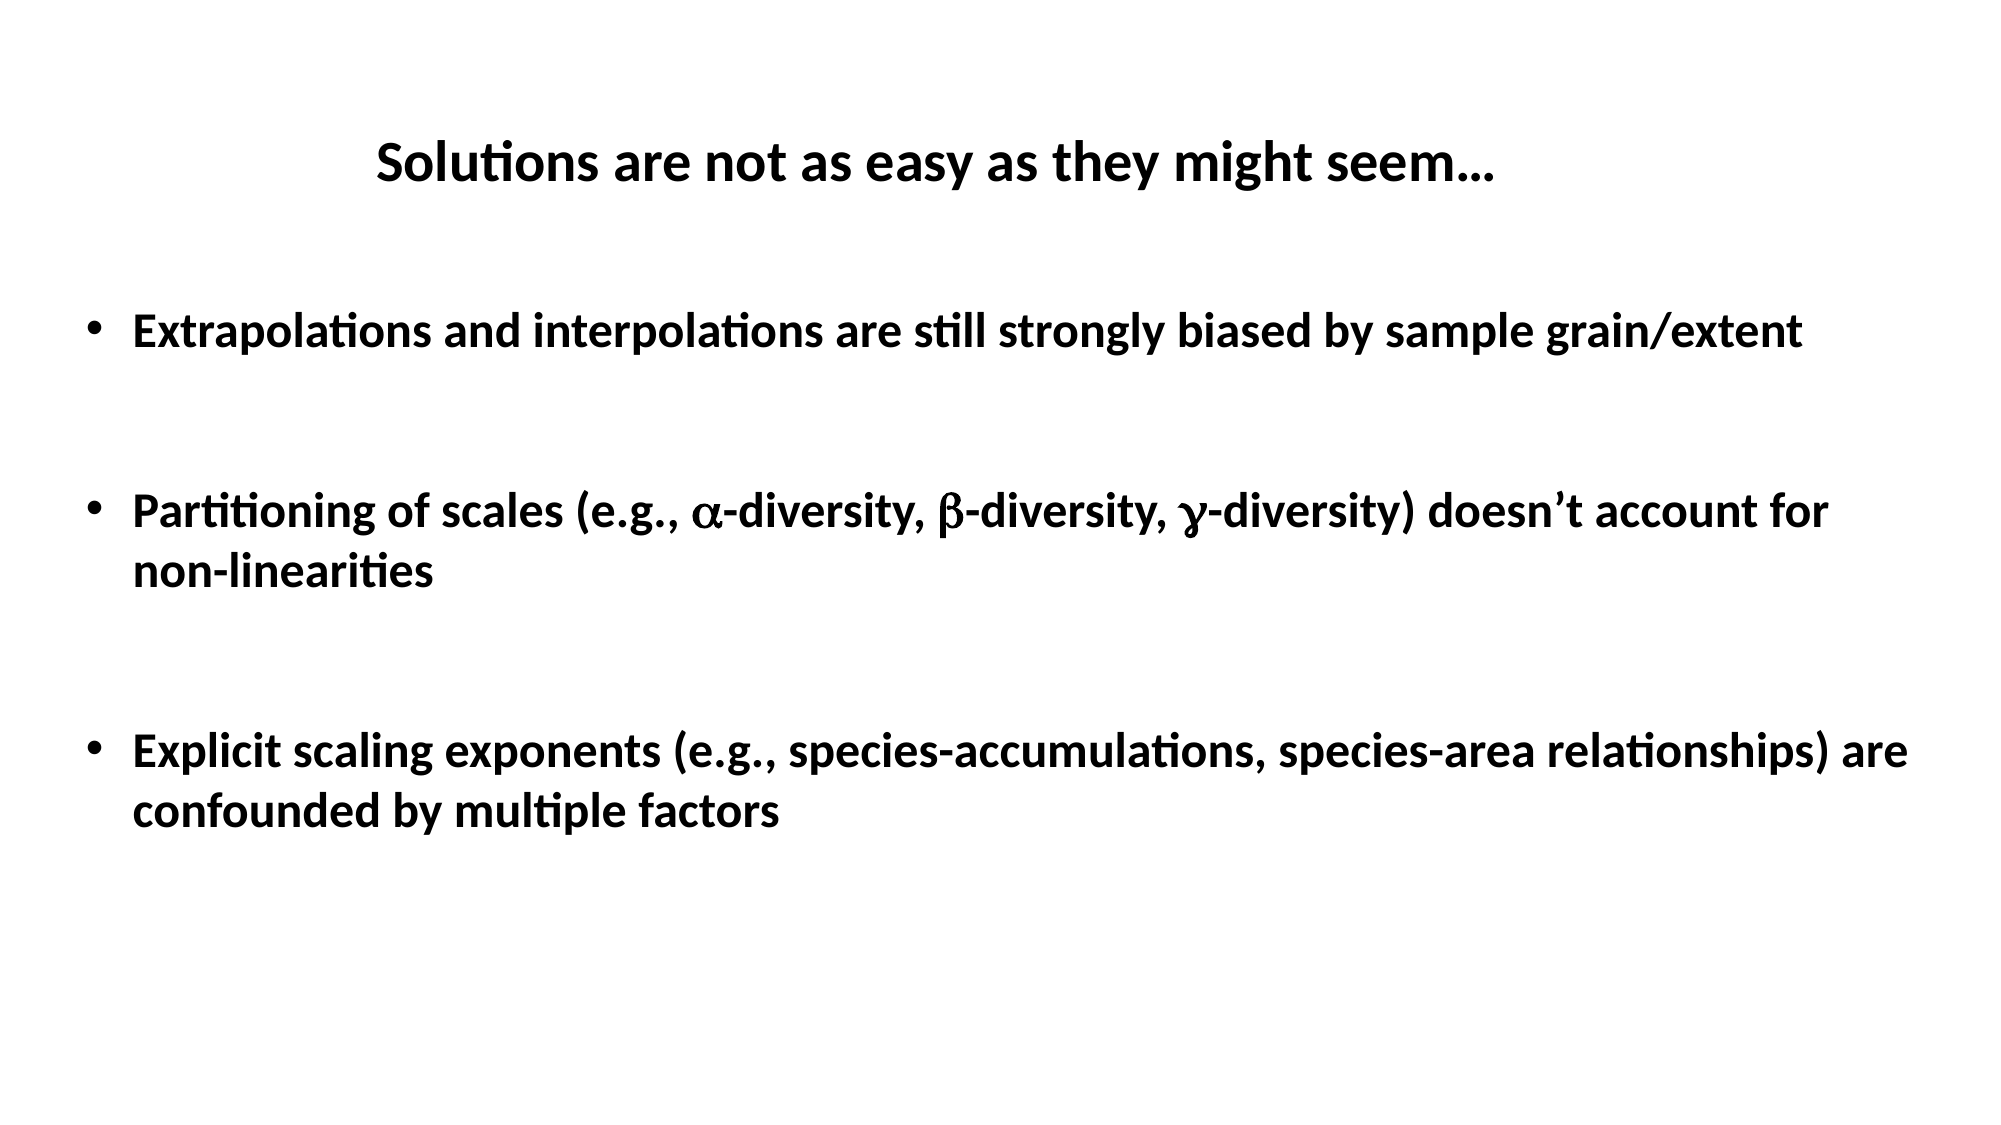

Solutions are not as easy as they might seem…
Extrapolations and interpolations are still strongly biased by sample grain/extent

Partitioning of scales (e.g., α-diversity, β-diversity, γ-diversity) doesn’t account for non-linearities

Explicit scaling exponents (e.g., species-accumulations, species-area relationships) are confounded by multiple factors